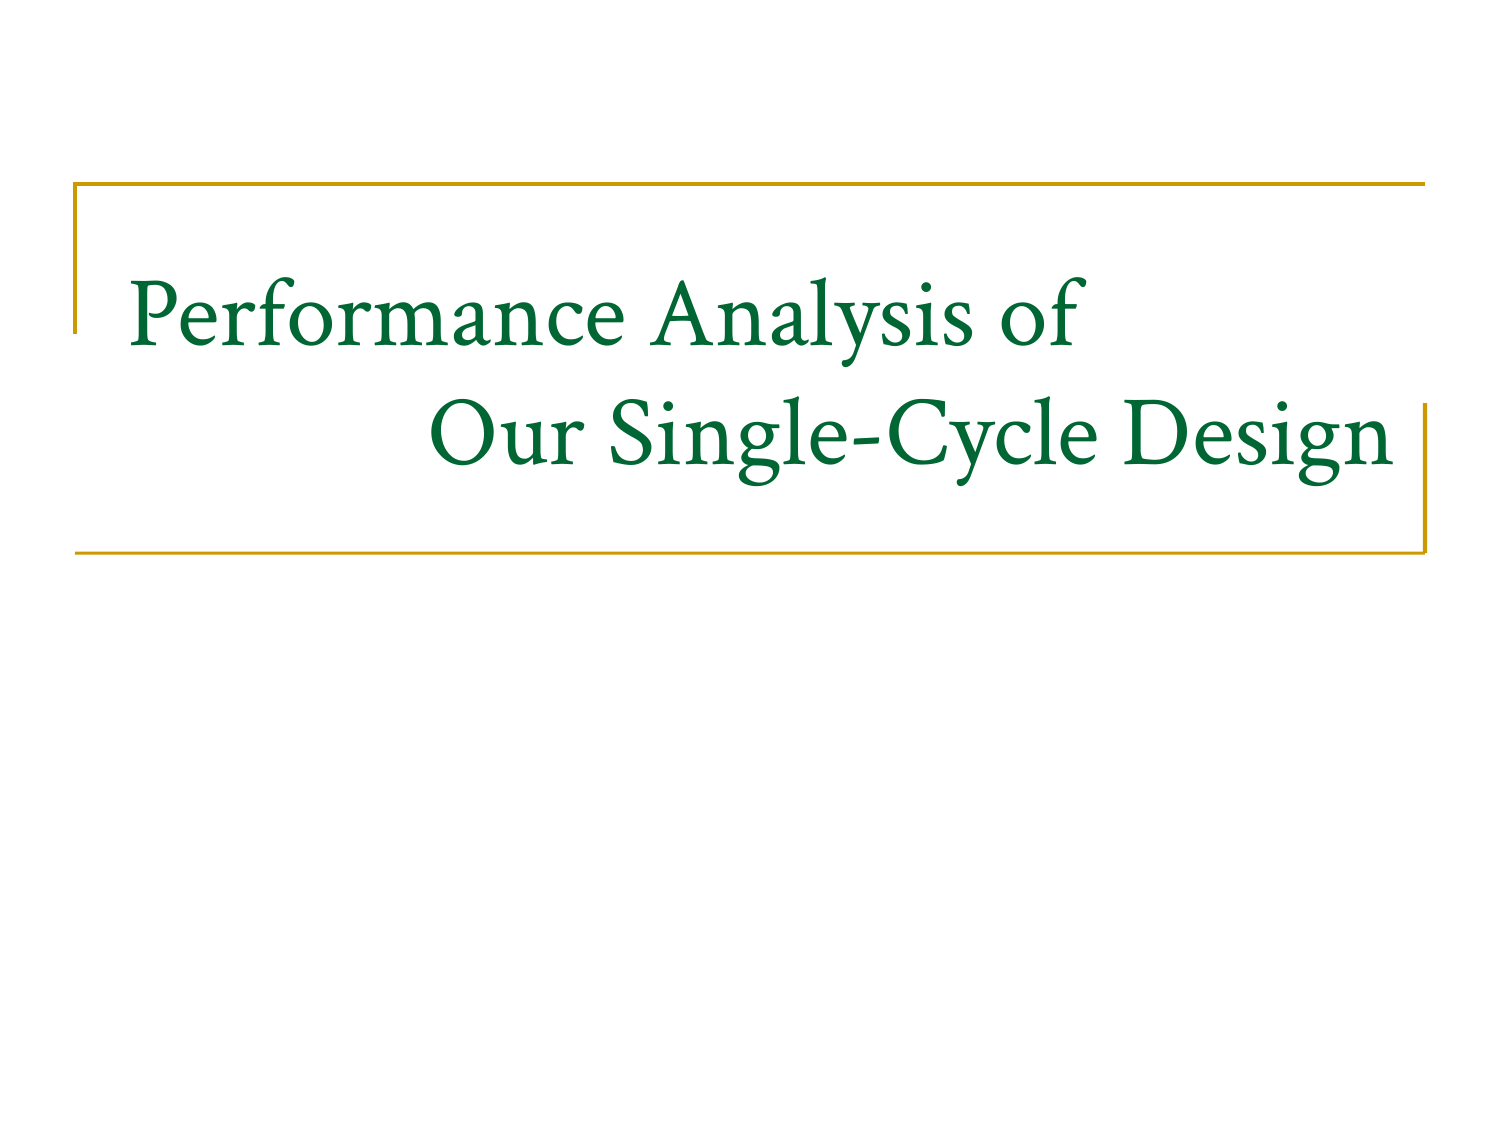

# Performance Analysis of Our Single-Cycle Design